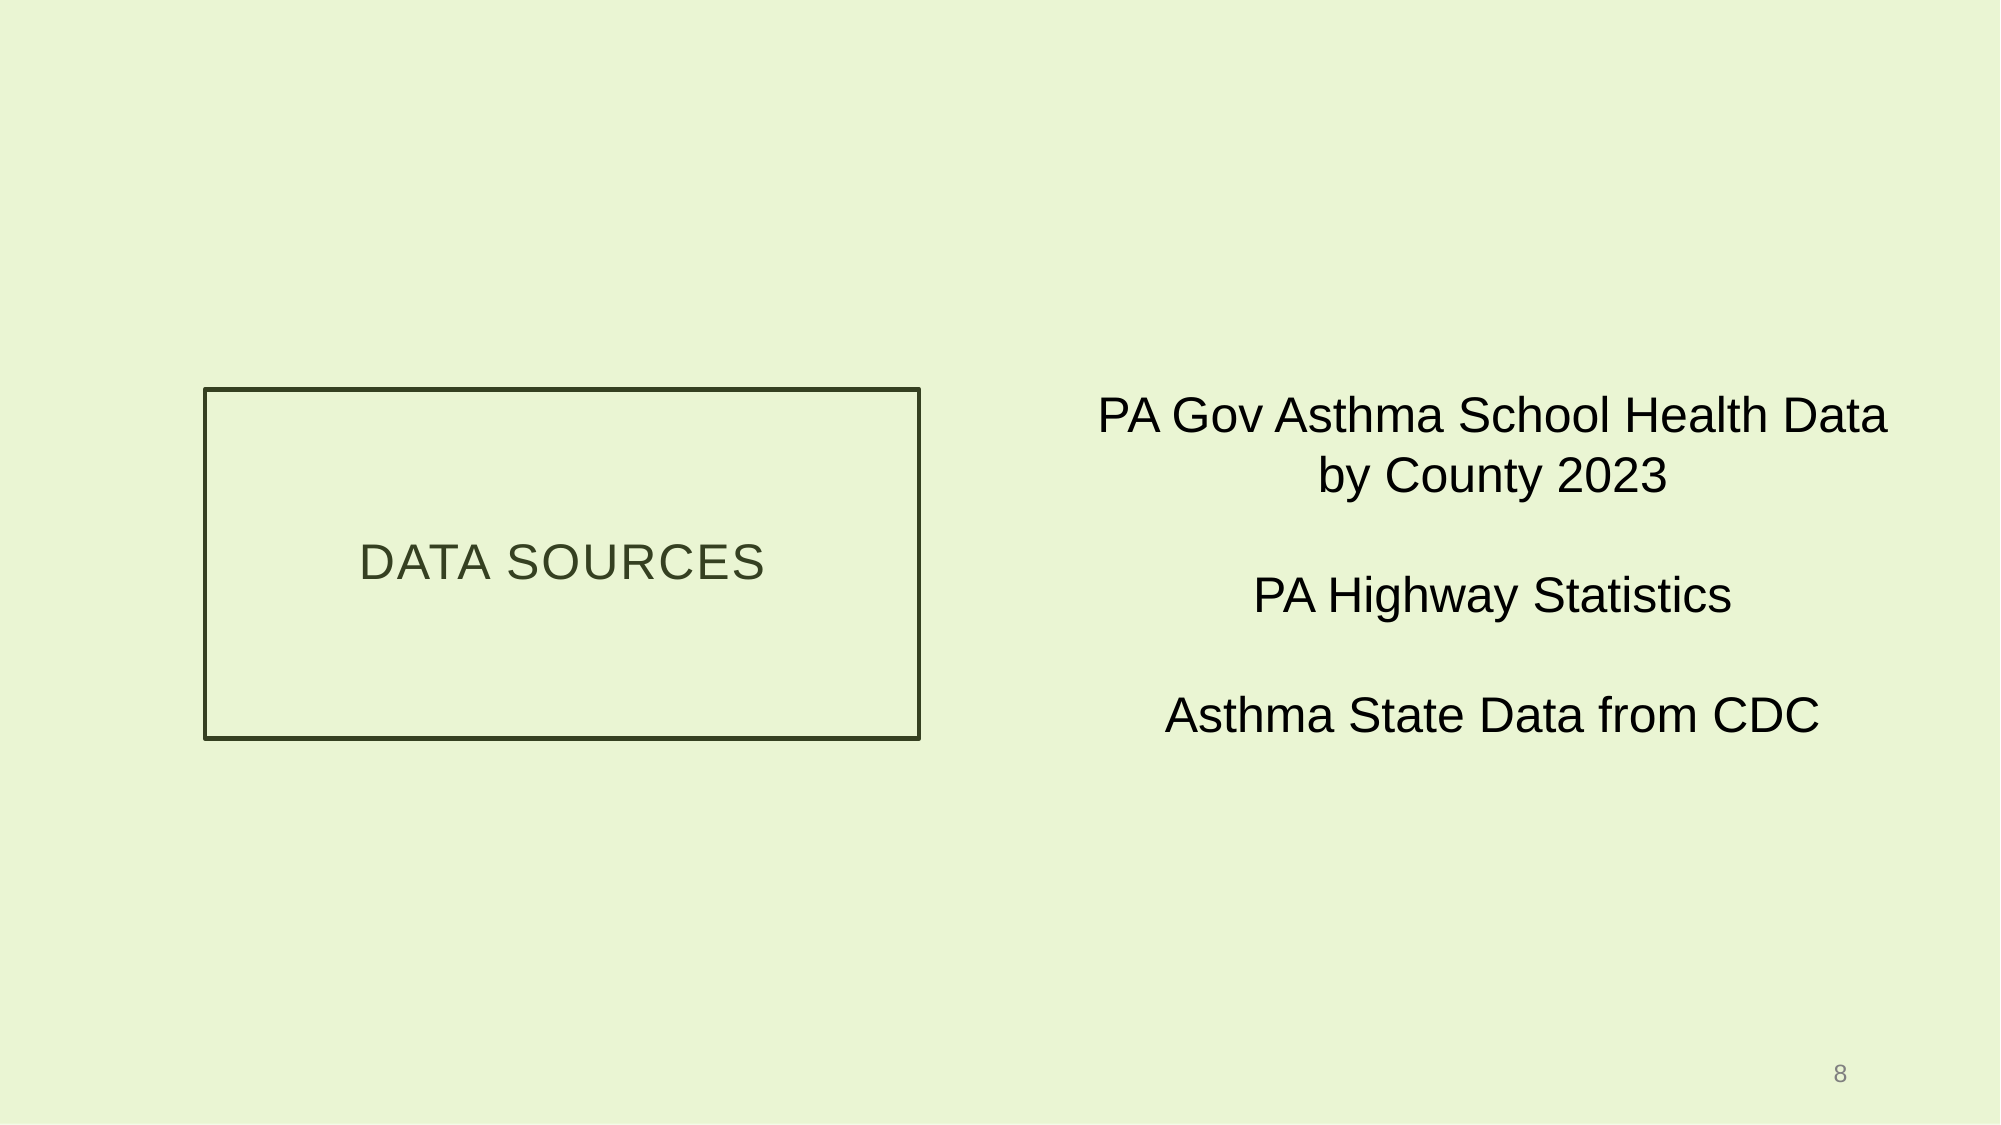

PA Gov Asthma School Health Data by County 2023

PA Highway Statistics

Asthma State Data from CDC
# Data Sources
8